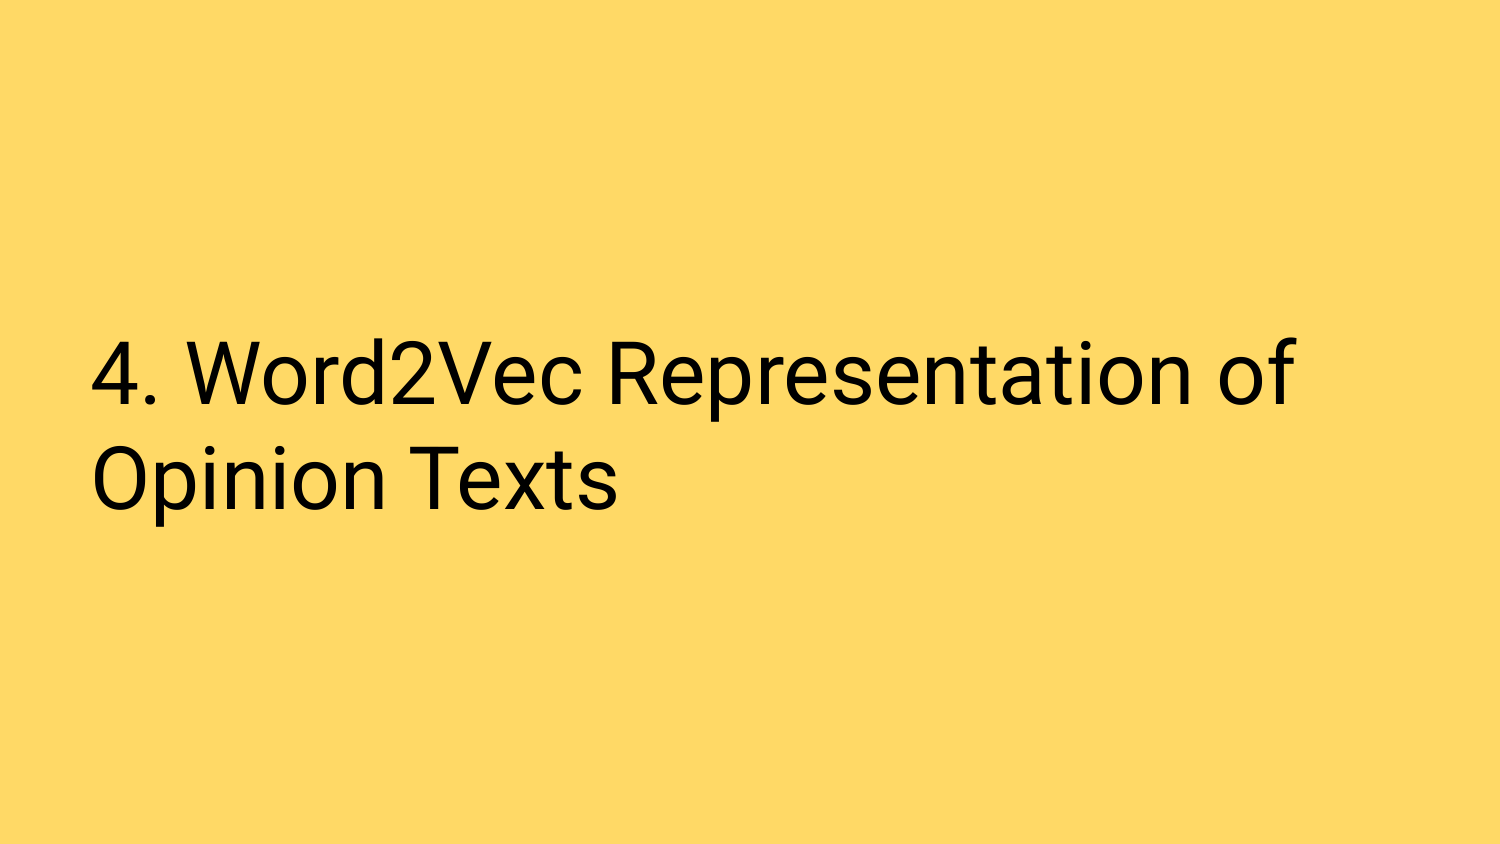

# 4. Word2Vec Representation of Opinion Texts